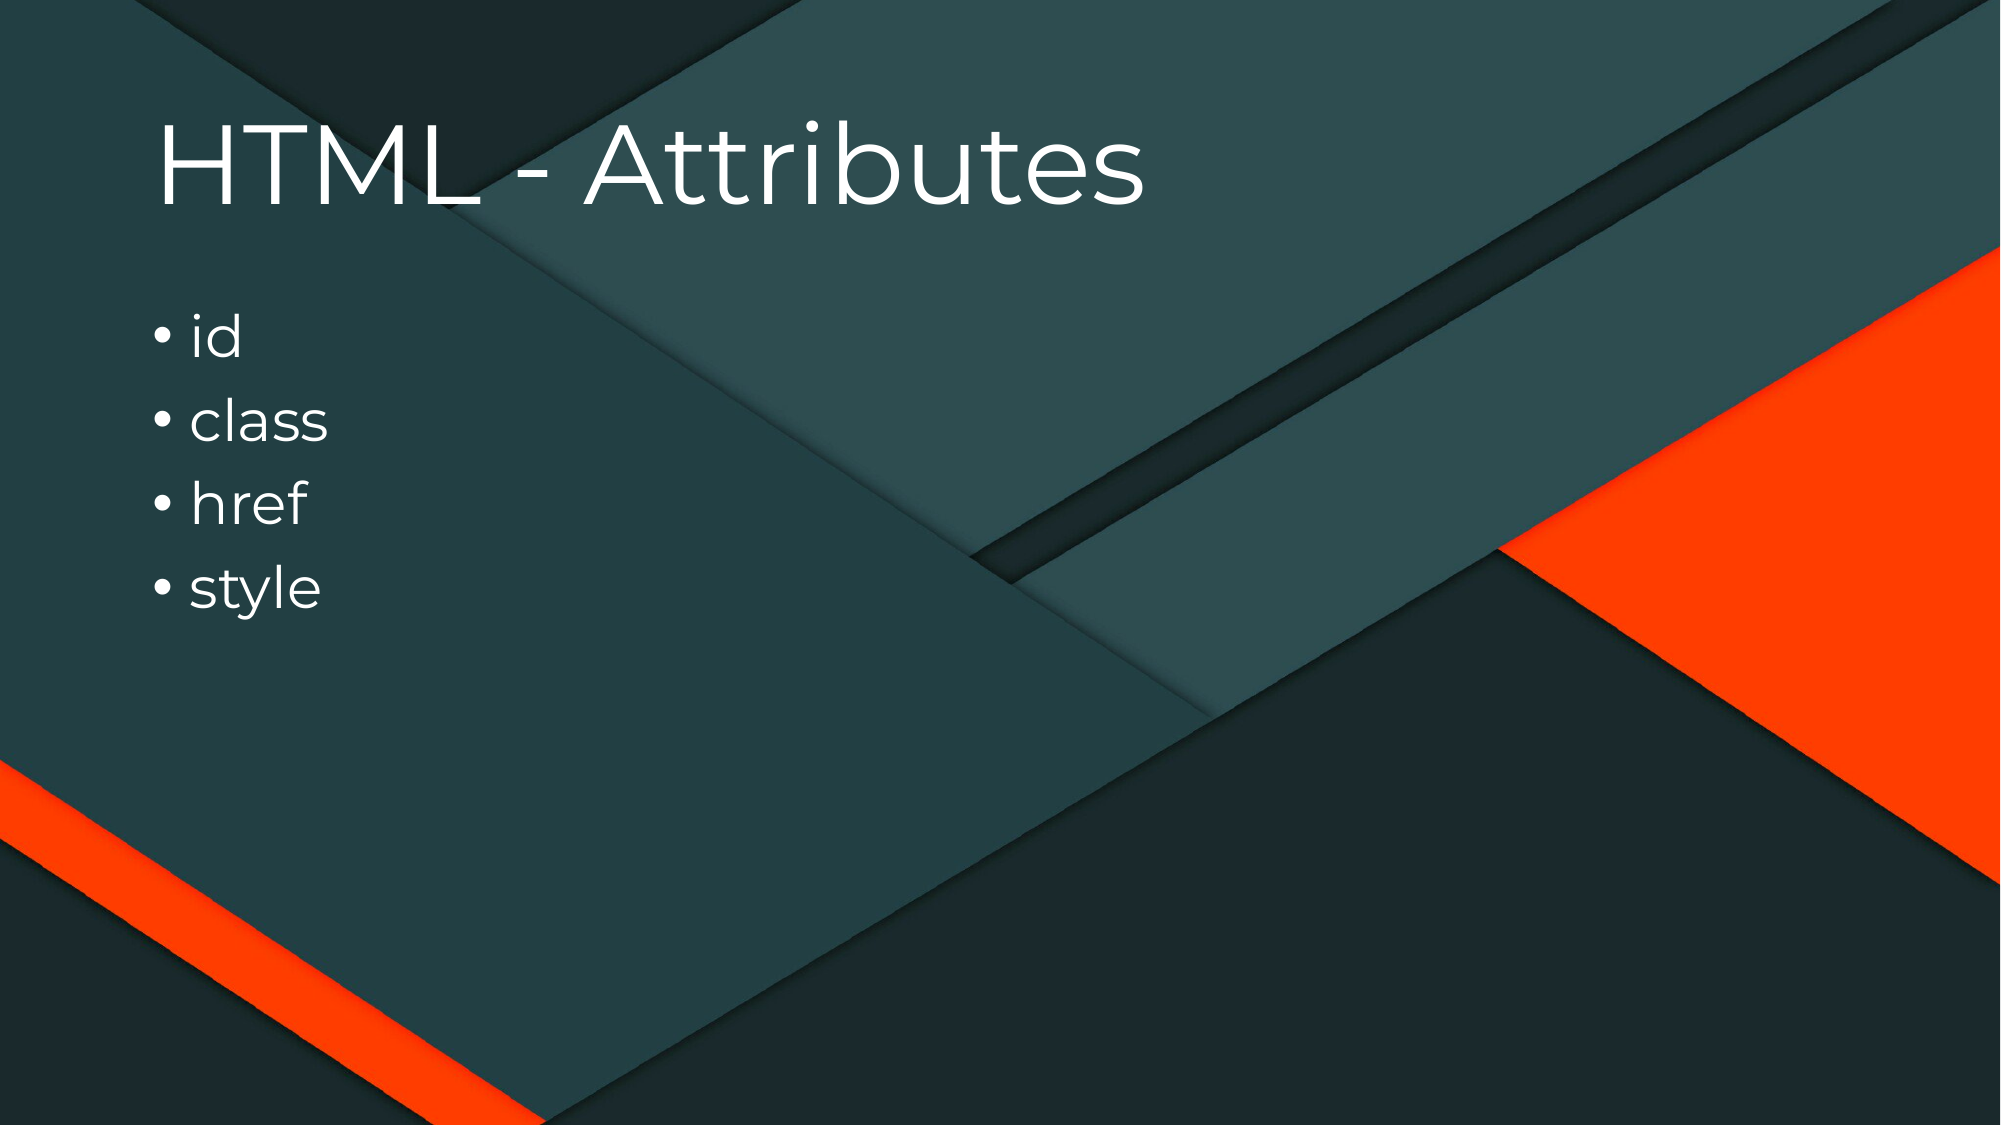

# HTML - Attributes
id
class
href
style